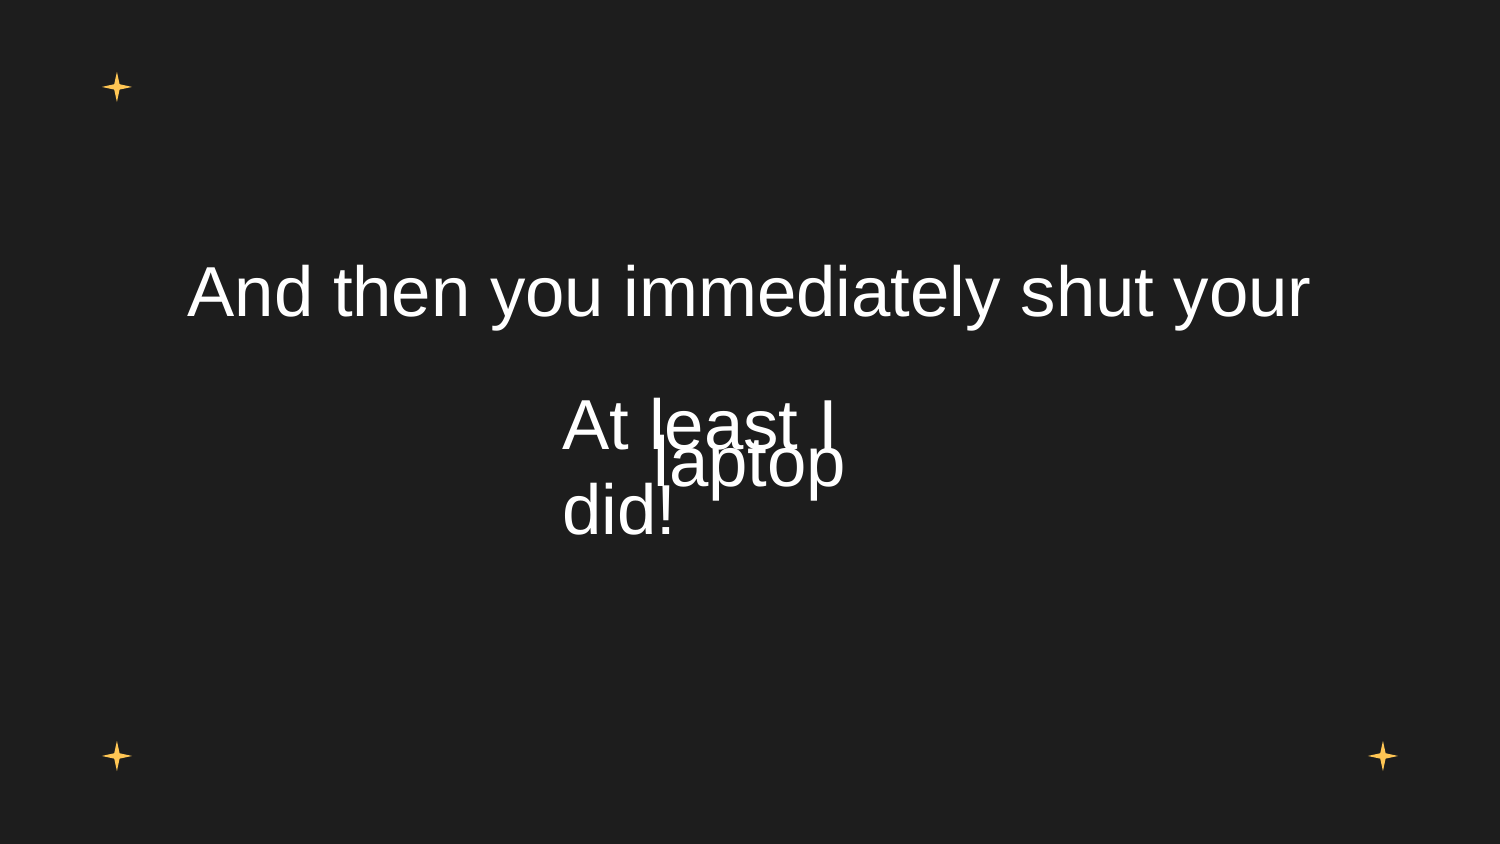

And then you immediately shut your laptop
At least I did!